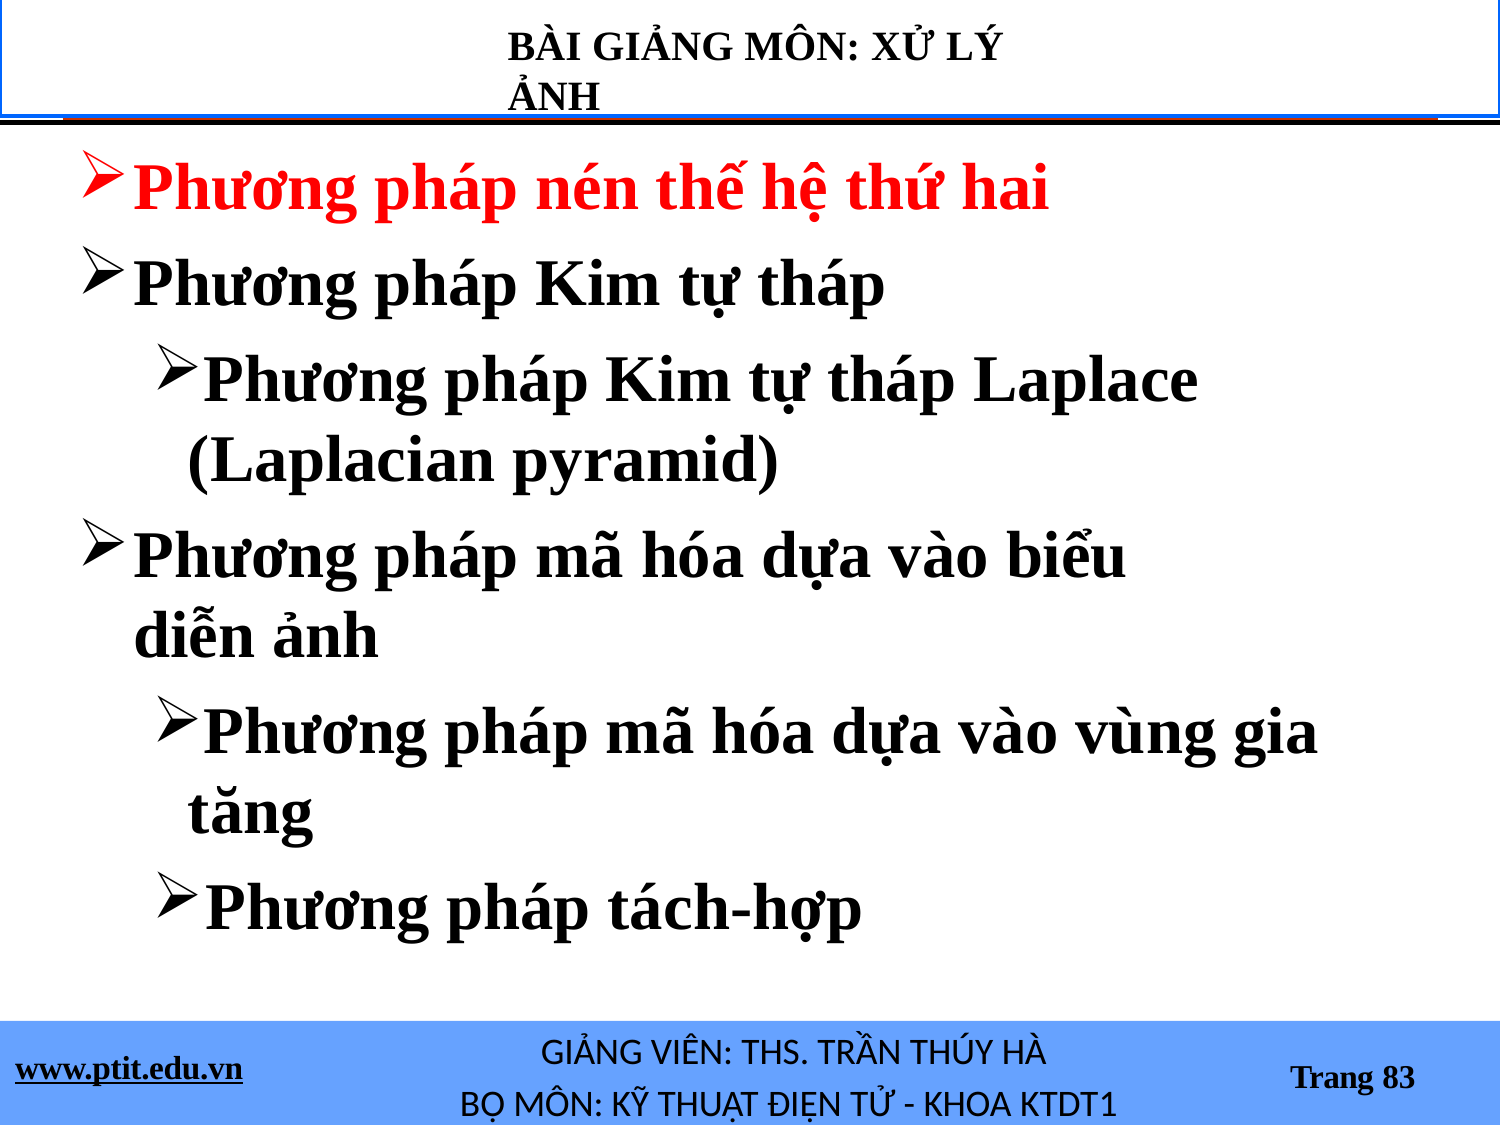

BÀI GIẢNG MÔN: XỬ LÝ ẢNH
Phương pháp nén thế hệ thứ hai
Phương pháp Kim tự tháp
Phương pháp Kim tự tháp Laplace  (Laplacian pyramid)
Phương pháp mã hóa dựa vào biểu diễn ảnh
Phương pháp mã hóa dựa vào vùng gia  tăng
Phương pháp tách-hợp

GIẢNG VIÊN: THS. TRẦN THÚY HÀ
BỘ MÔN: KỸ THUẬT ĐIỆN TỬ - KHOA KTDT1
www.ptit.edu.vn
Trang 83